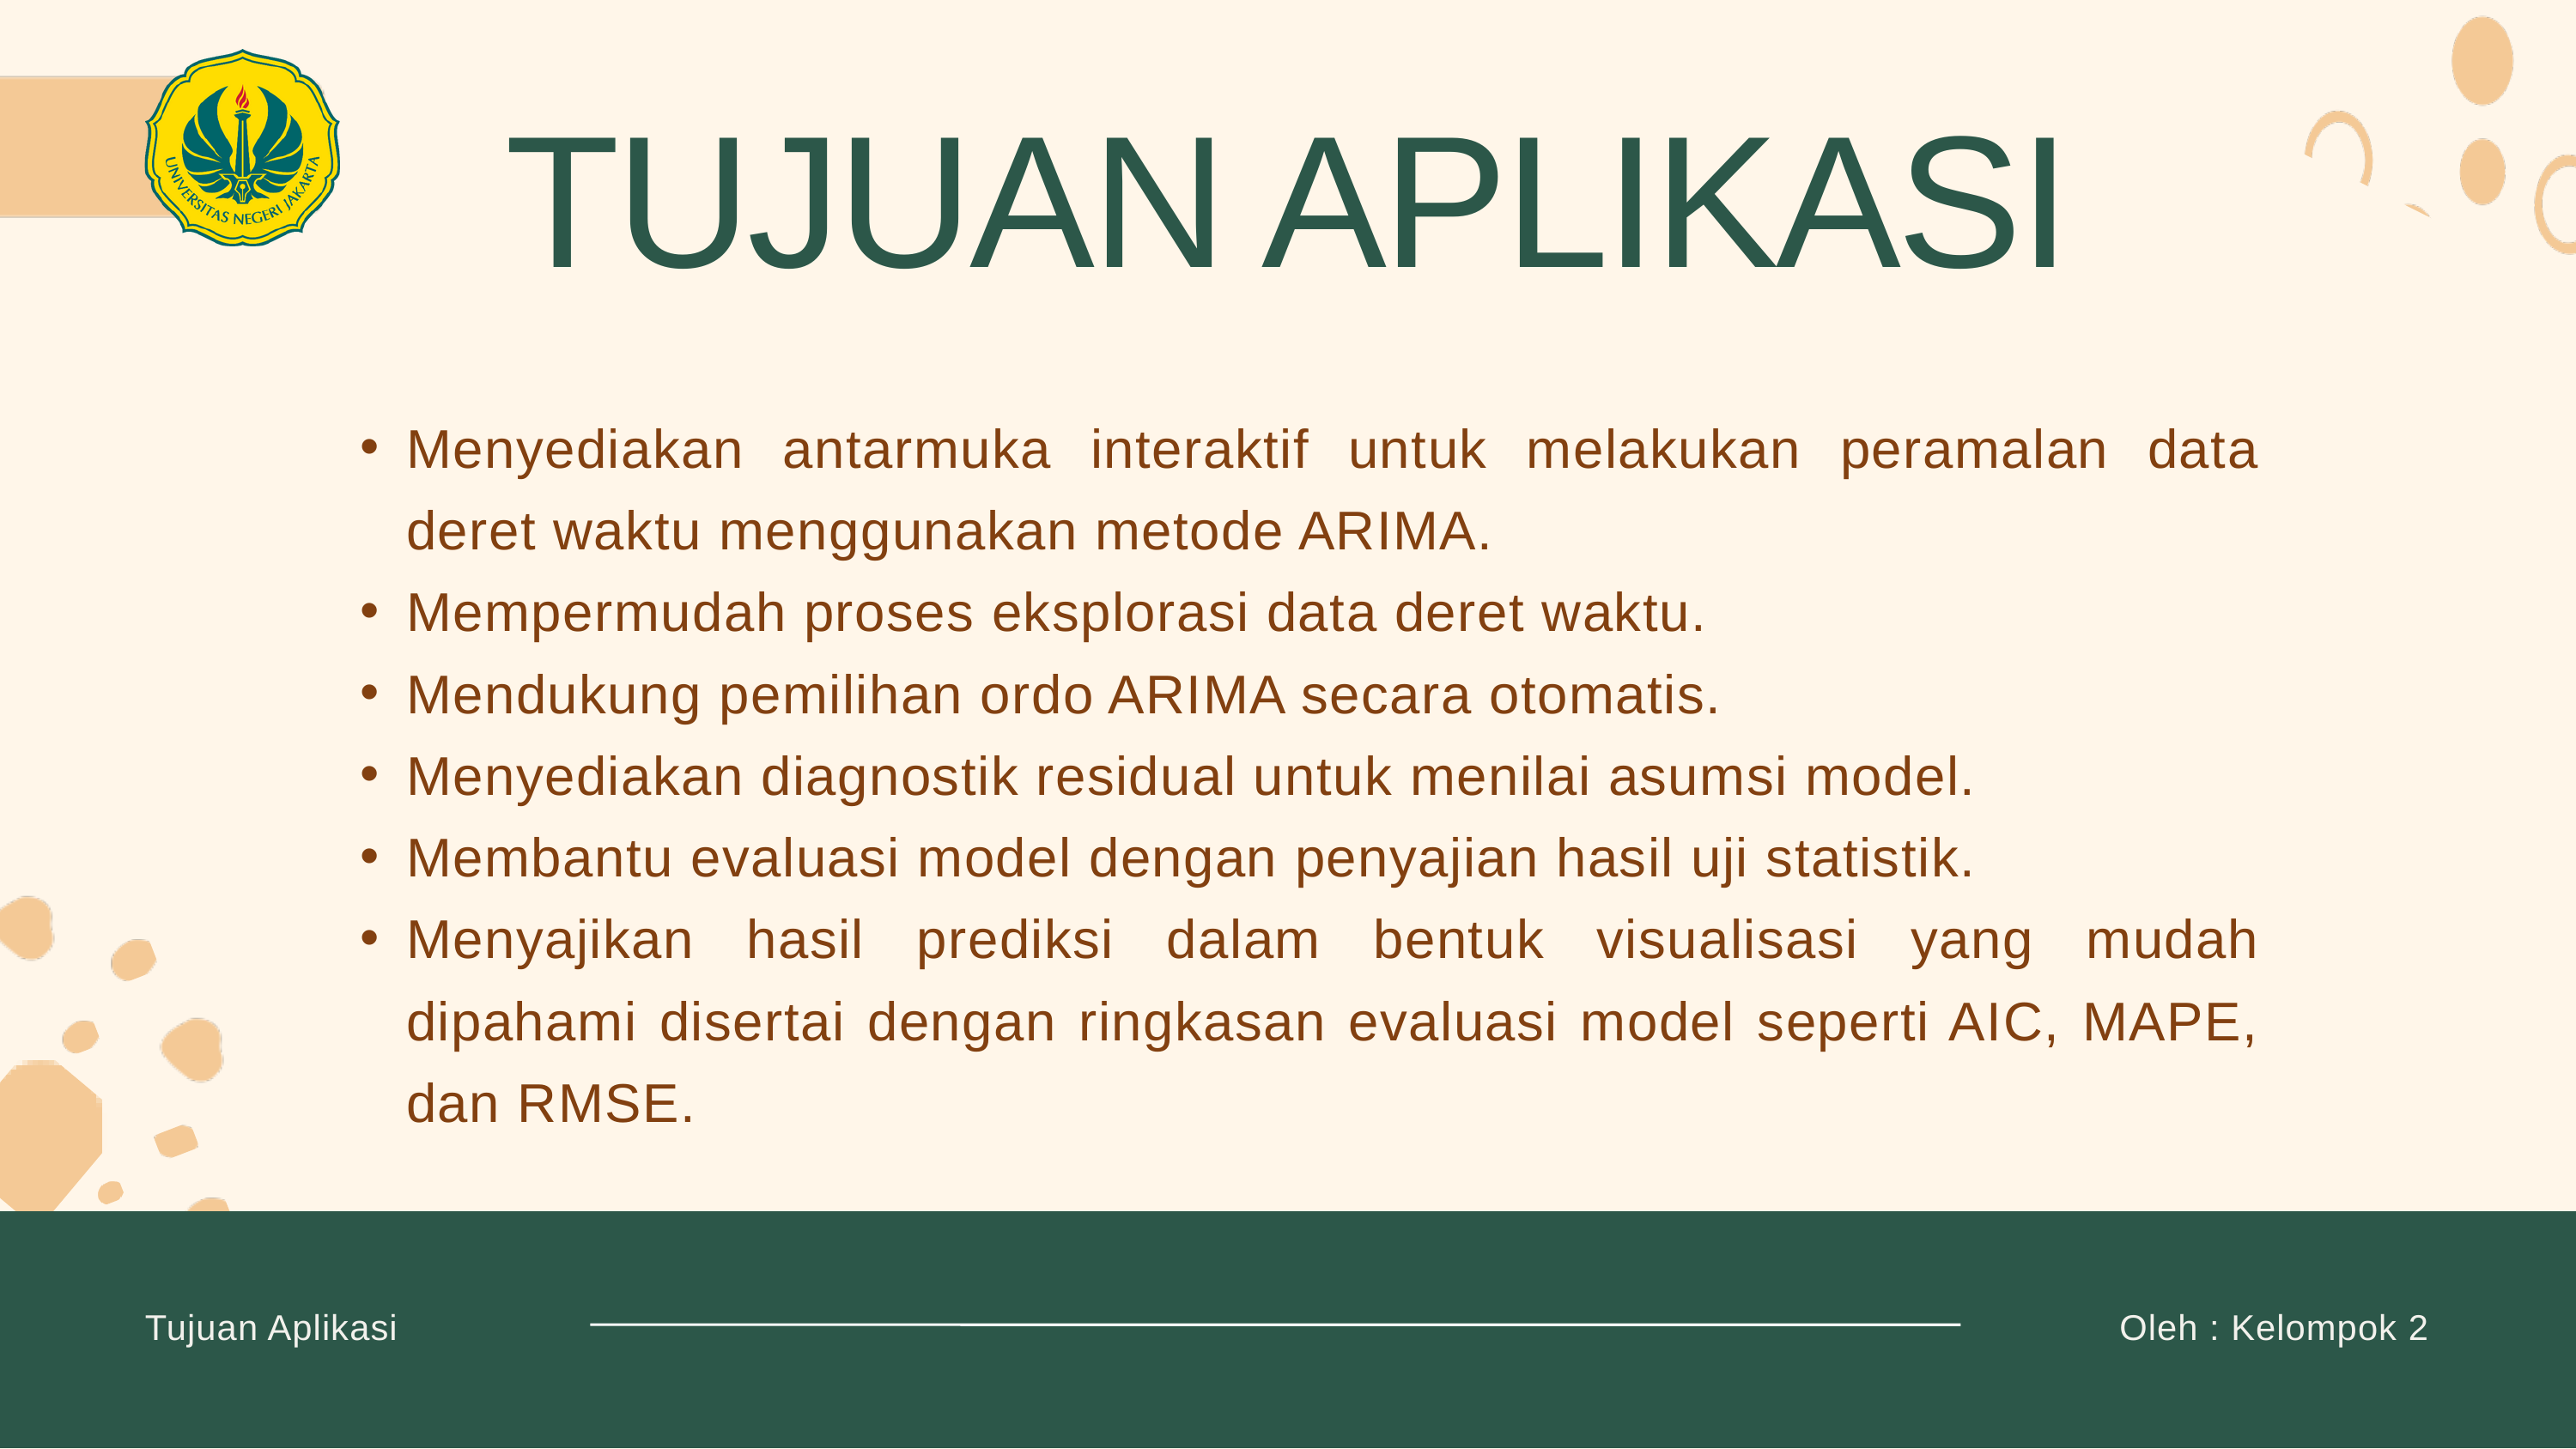

TUJUAN APLIKASI
Menyediakan antarmuka interaktif untuk melakukan peramalan data deret waktu menggunakan metode ARIMA.
Mempermudah proses eksplorasi data deret waktu.
Mendukung pemilihan ordo ARIMA secara otomatis.
Menyediakan diagnostik residual untuk menilai asumsi model.
Membantu evaluasi model dengan penyajian hasil uji statistik.
Menyajikan hasil prediksi dalam bentuk visualisasi yang mudah dipahami disertai dengan ringkasan evaluasi model seperti AIC, MAPE, dan RMSE.

Tujuan Aplikasi
Oleh : Kelompok 2